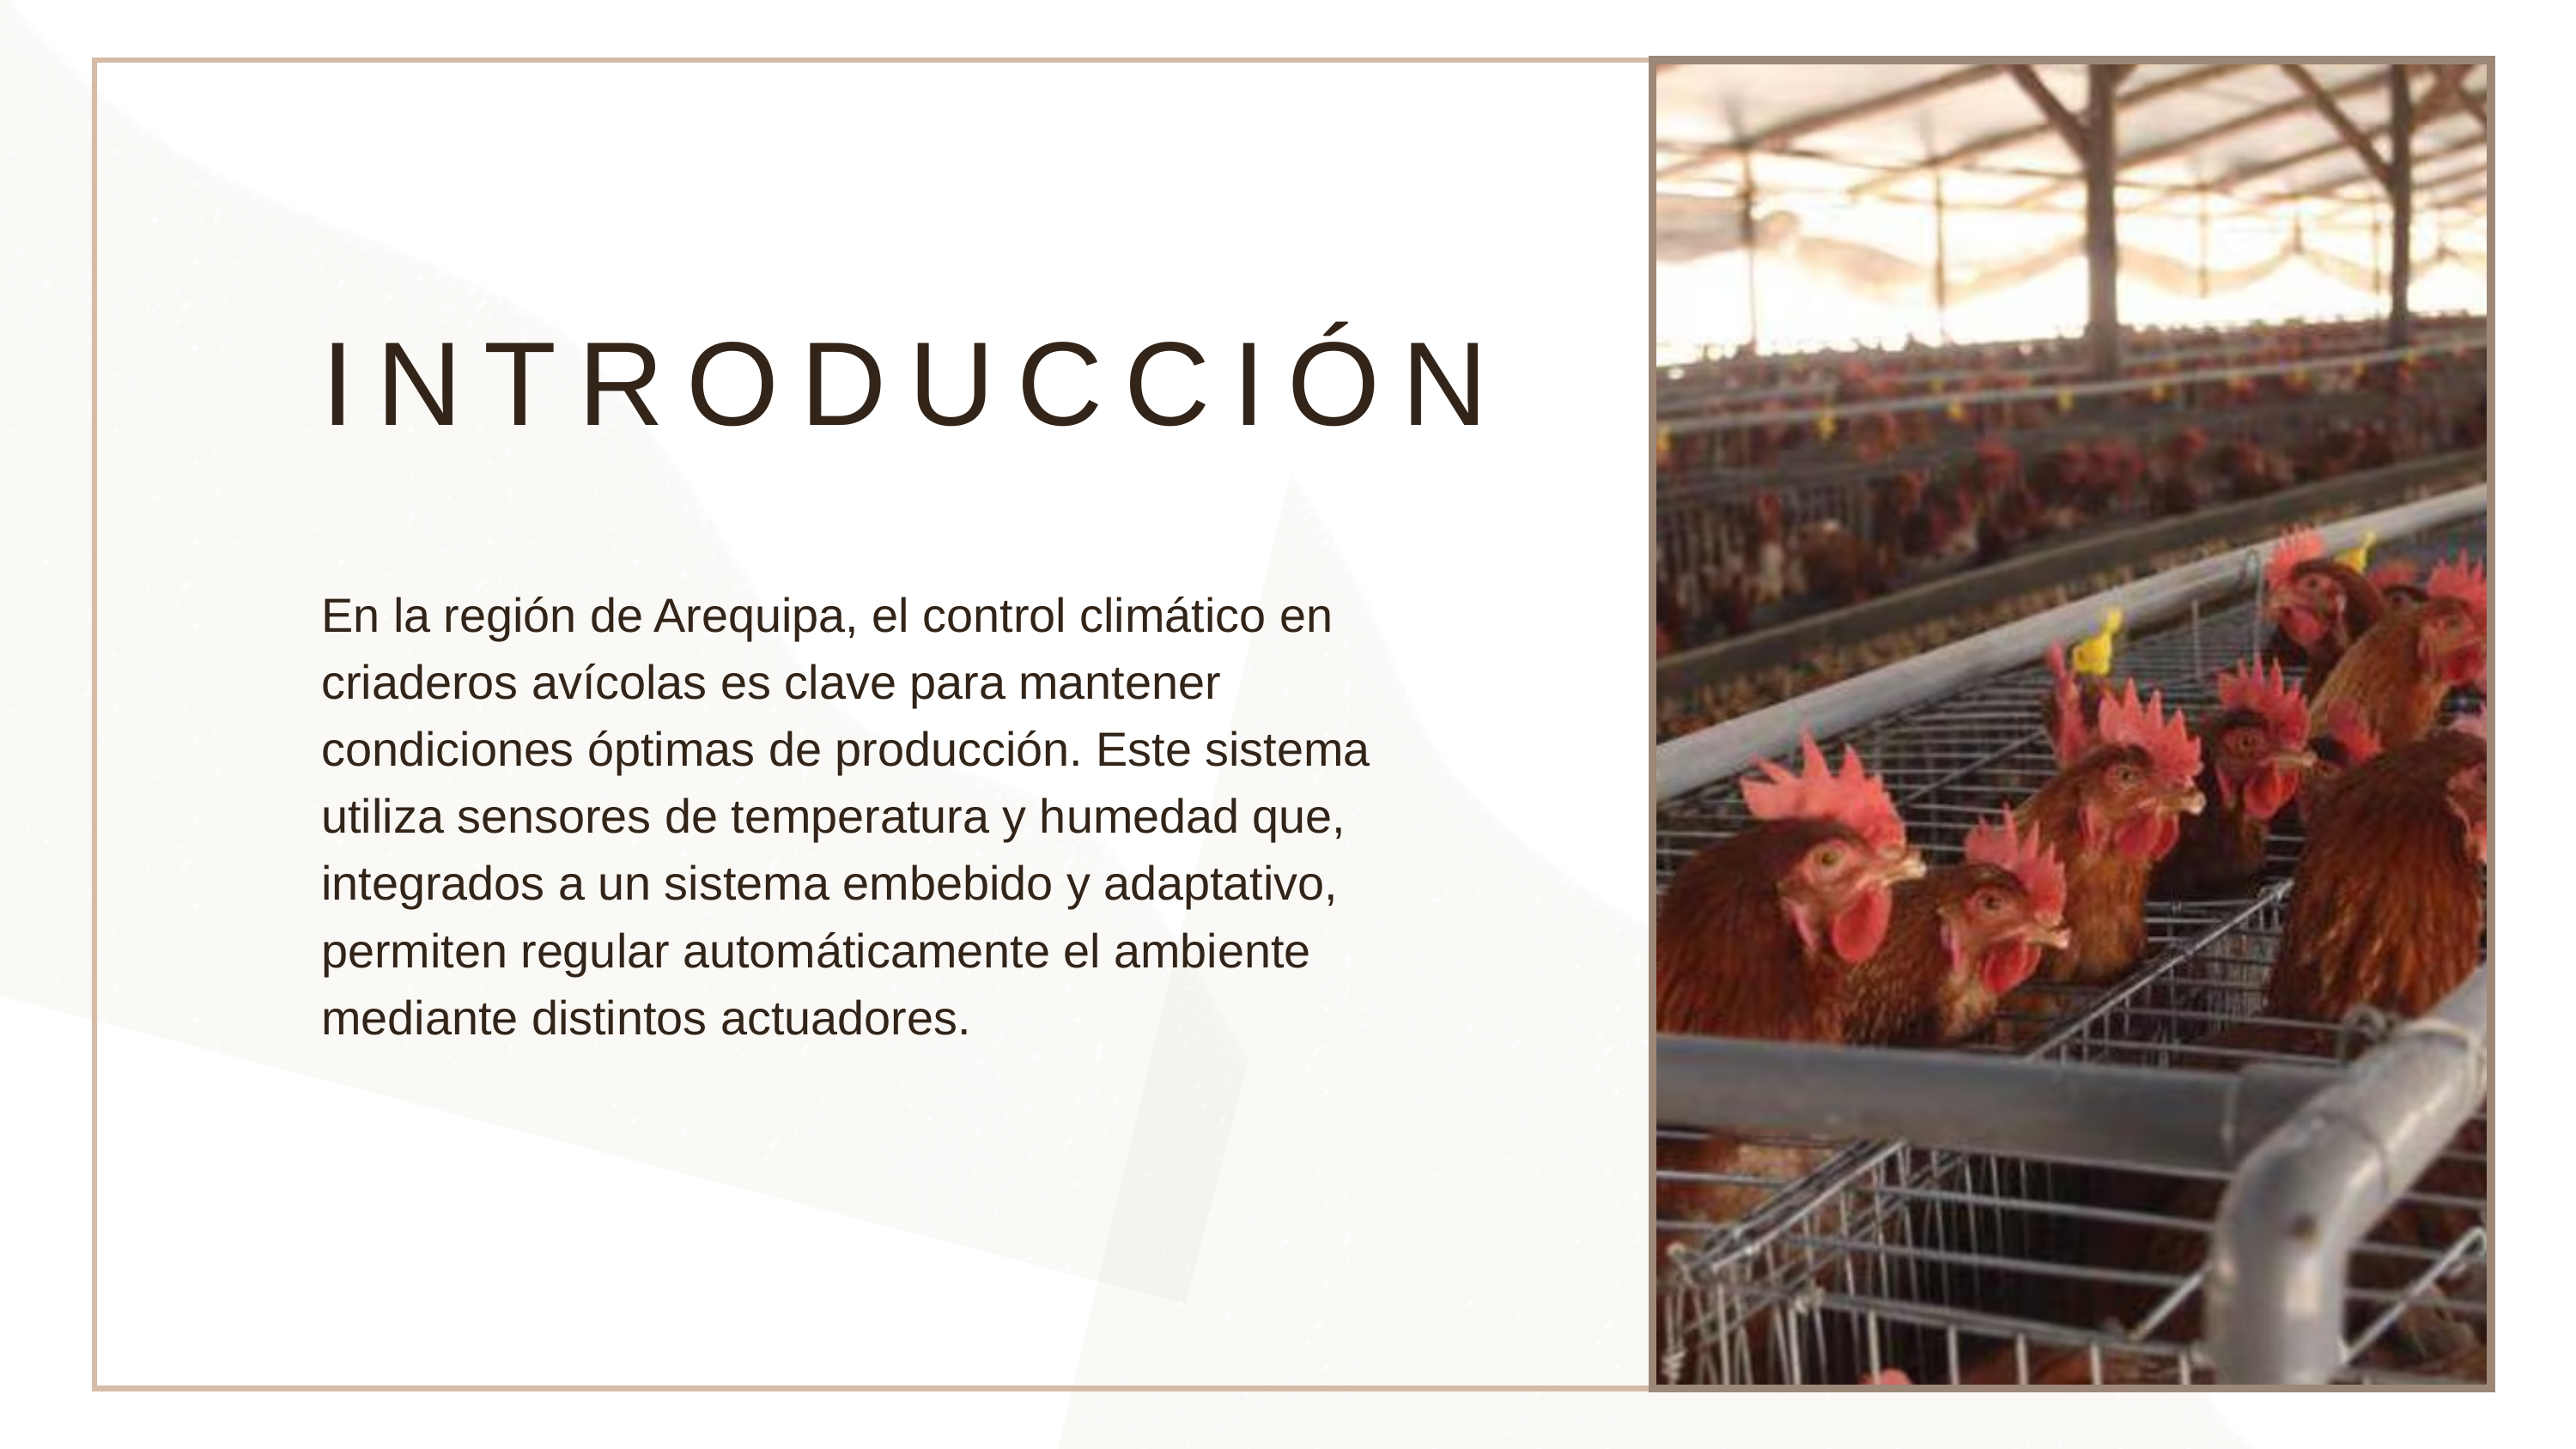

INTRODUCCIÓN
En la región de Arequipa, el control climático en criaderos avícolas es clave para mantener condiciones óptimas de producción. Este sistema utiliza sensores de temperatura y humedad que, integrados a un sistema embebido y adaptativo, permiten regular automáticamente el ambiente mediante distintos actuadores.